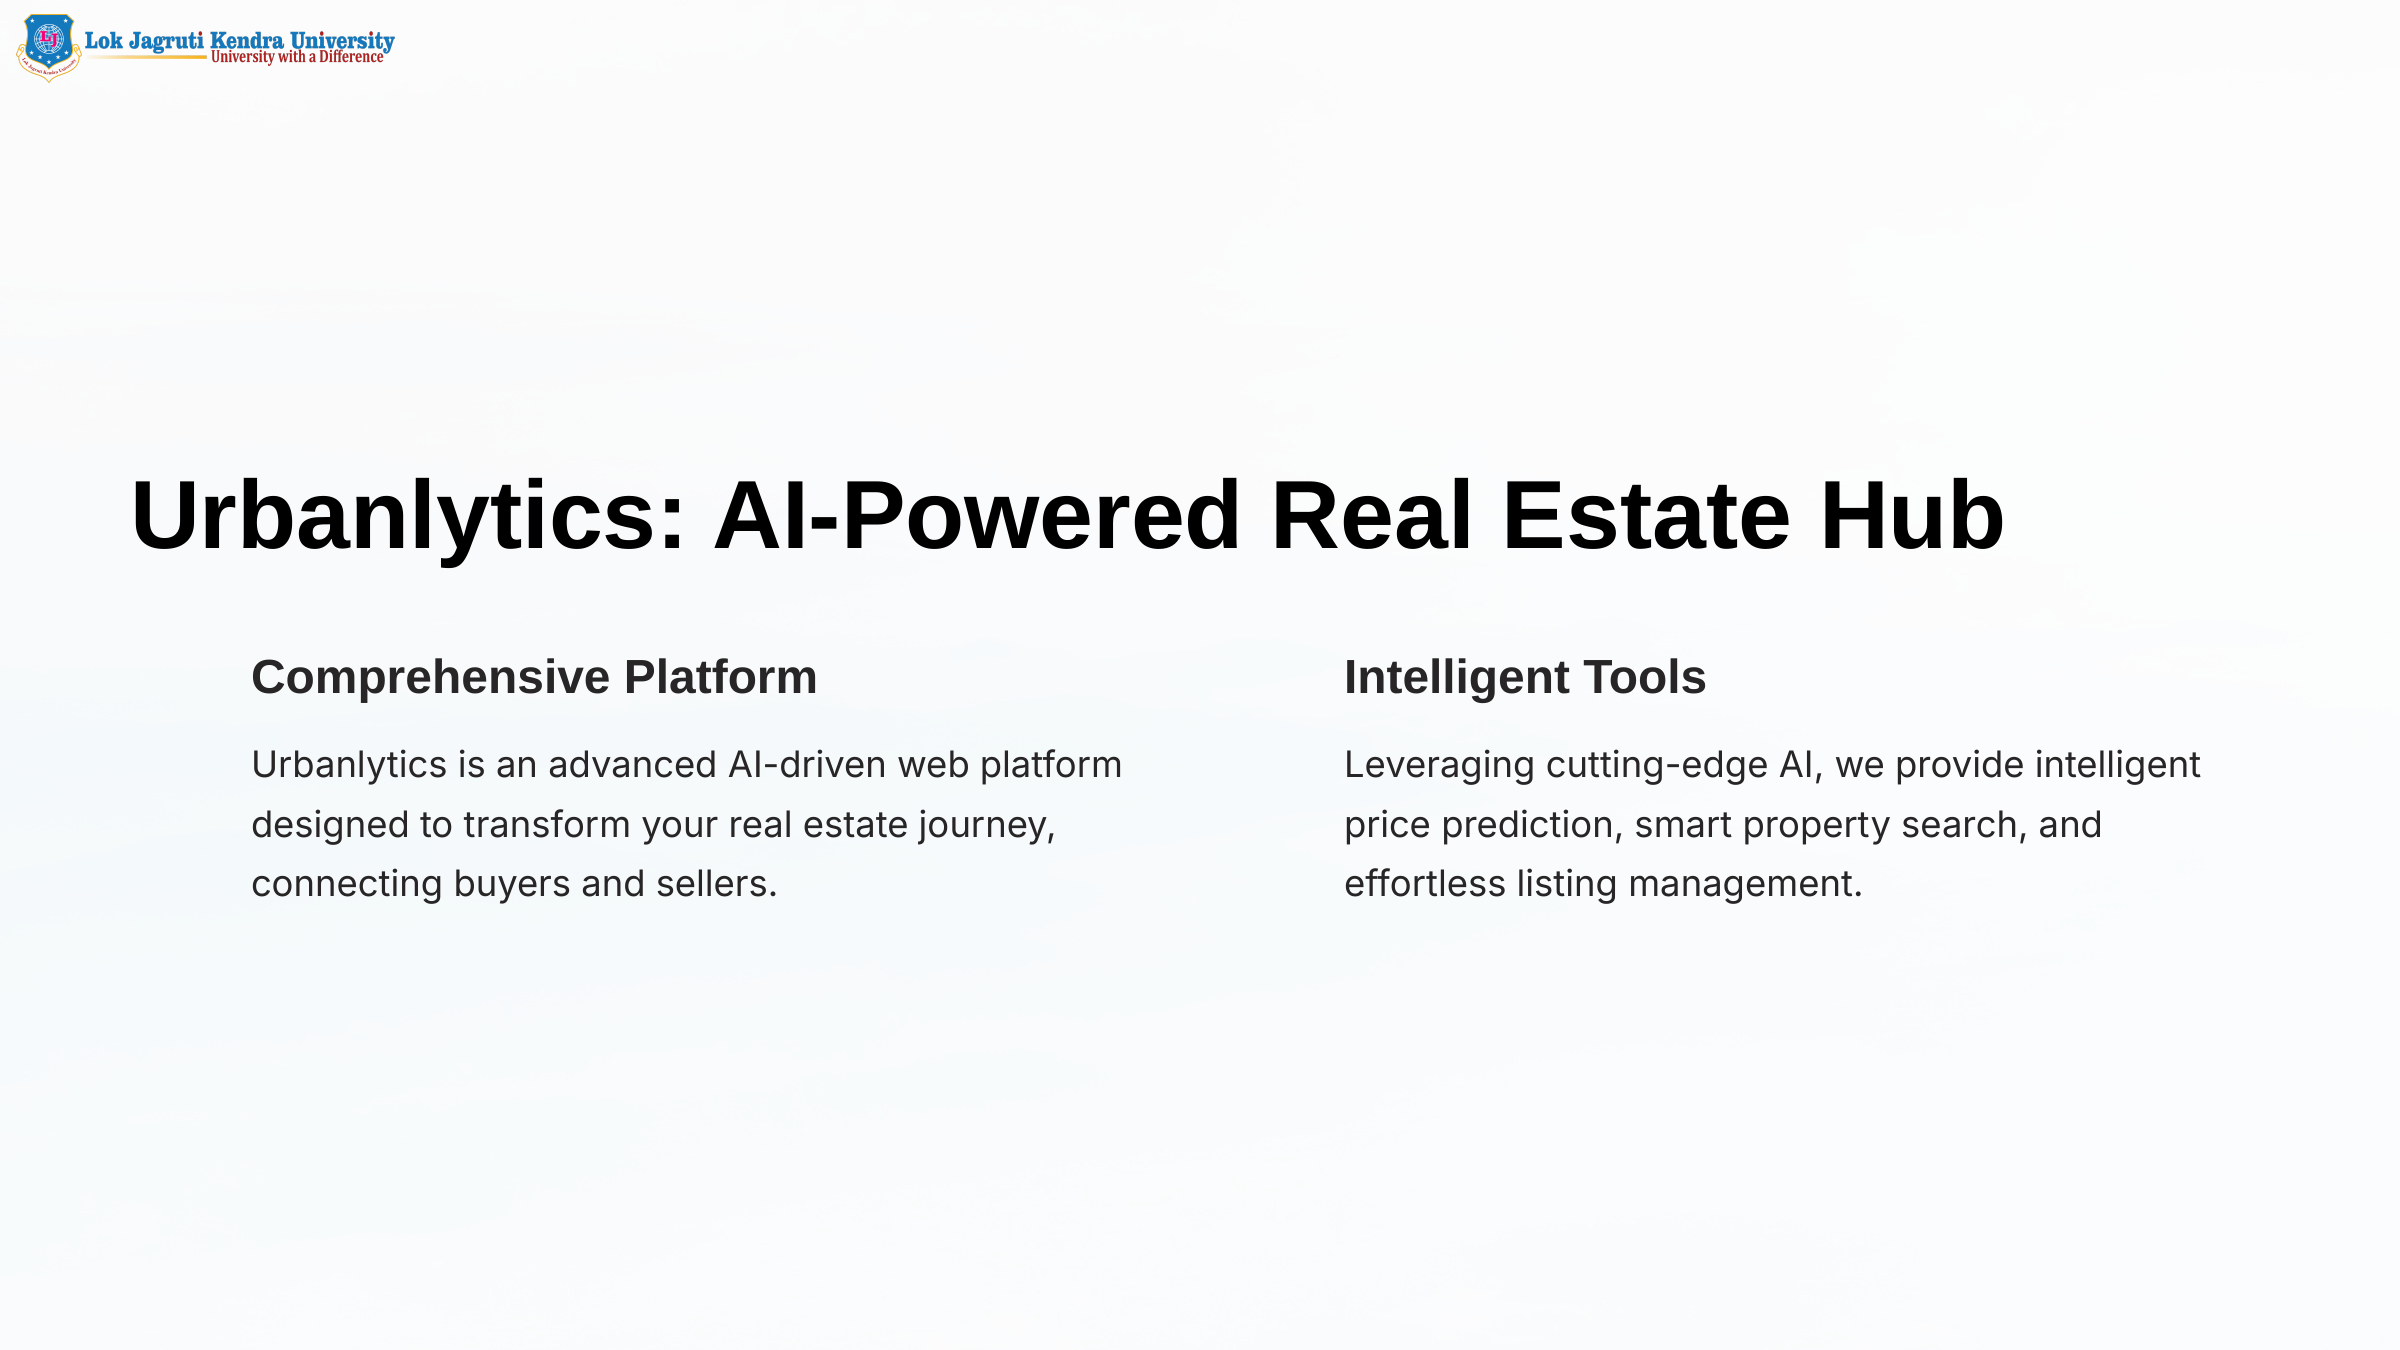

Urbanlytics: AI-Powered Real Estate Hub
Comprehensive Platform
Intelligent Tools
Urbanlytics is an advanced AI-driven web platform designed to transform your real estate journey, connecting buyers and sellers.
Leveraging cutting-edge AI, we provide intelligent price prediction, smart property search, and effortless listing management.